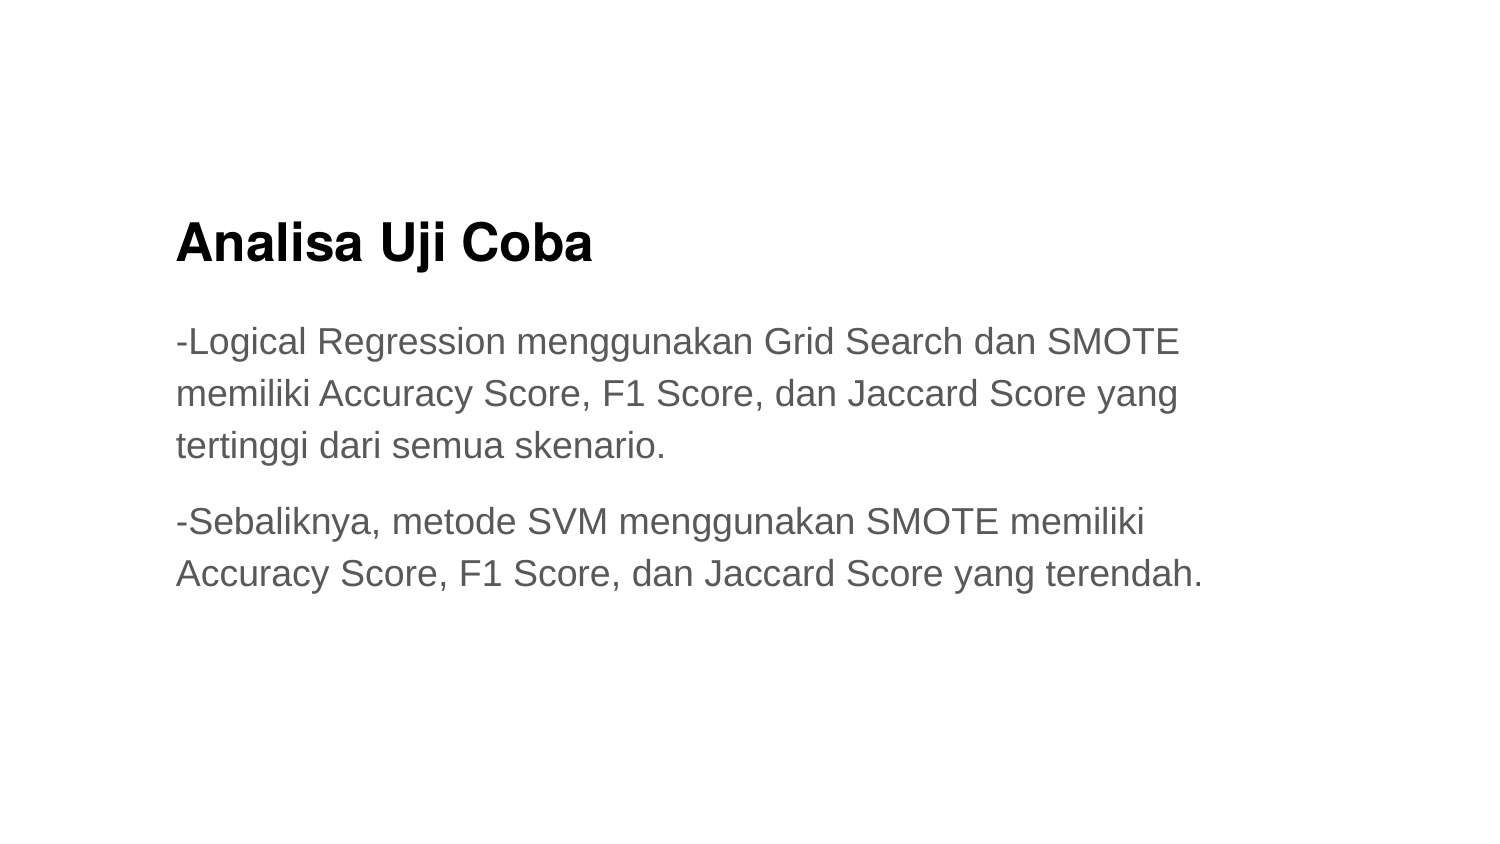

# Analisa Uji Coba
-Logical Regression menggunakan Grid Search dan SMOTE memiliki Accuracy Score, F1 Score, dan Jaccard Score yang tertinggi dari semua skenario.
-Sebaliknya, metode SVM menggunakan SMOTE memiliki Accuracy Score, F1 Score, dan Jaccard Score yang terendah.